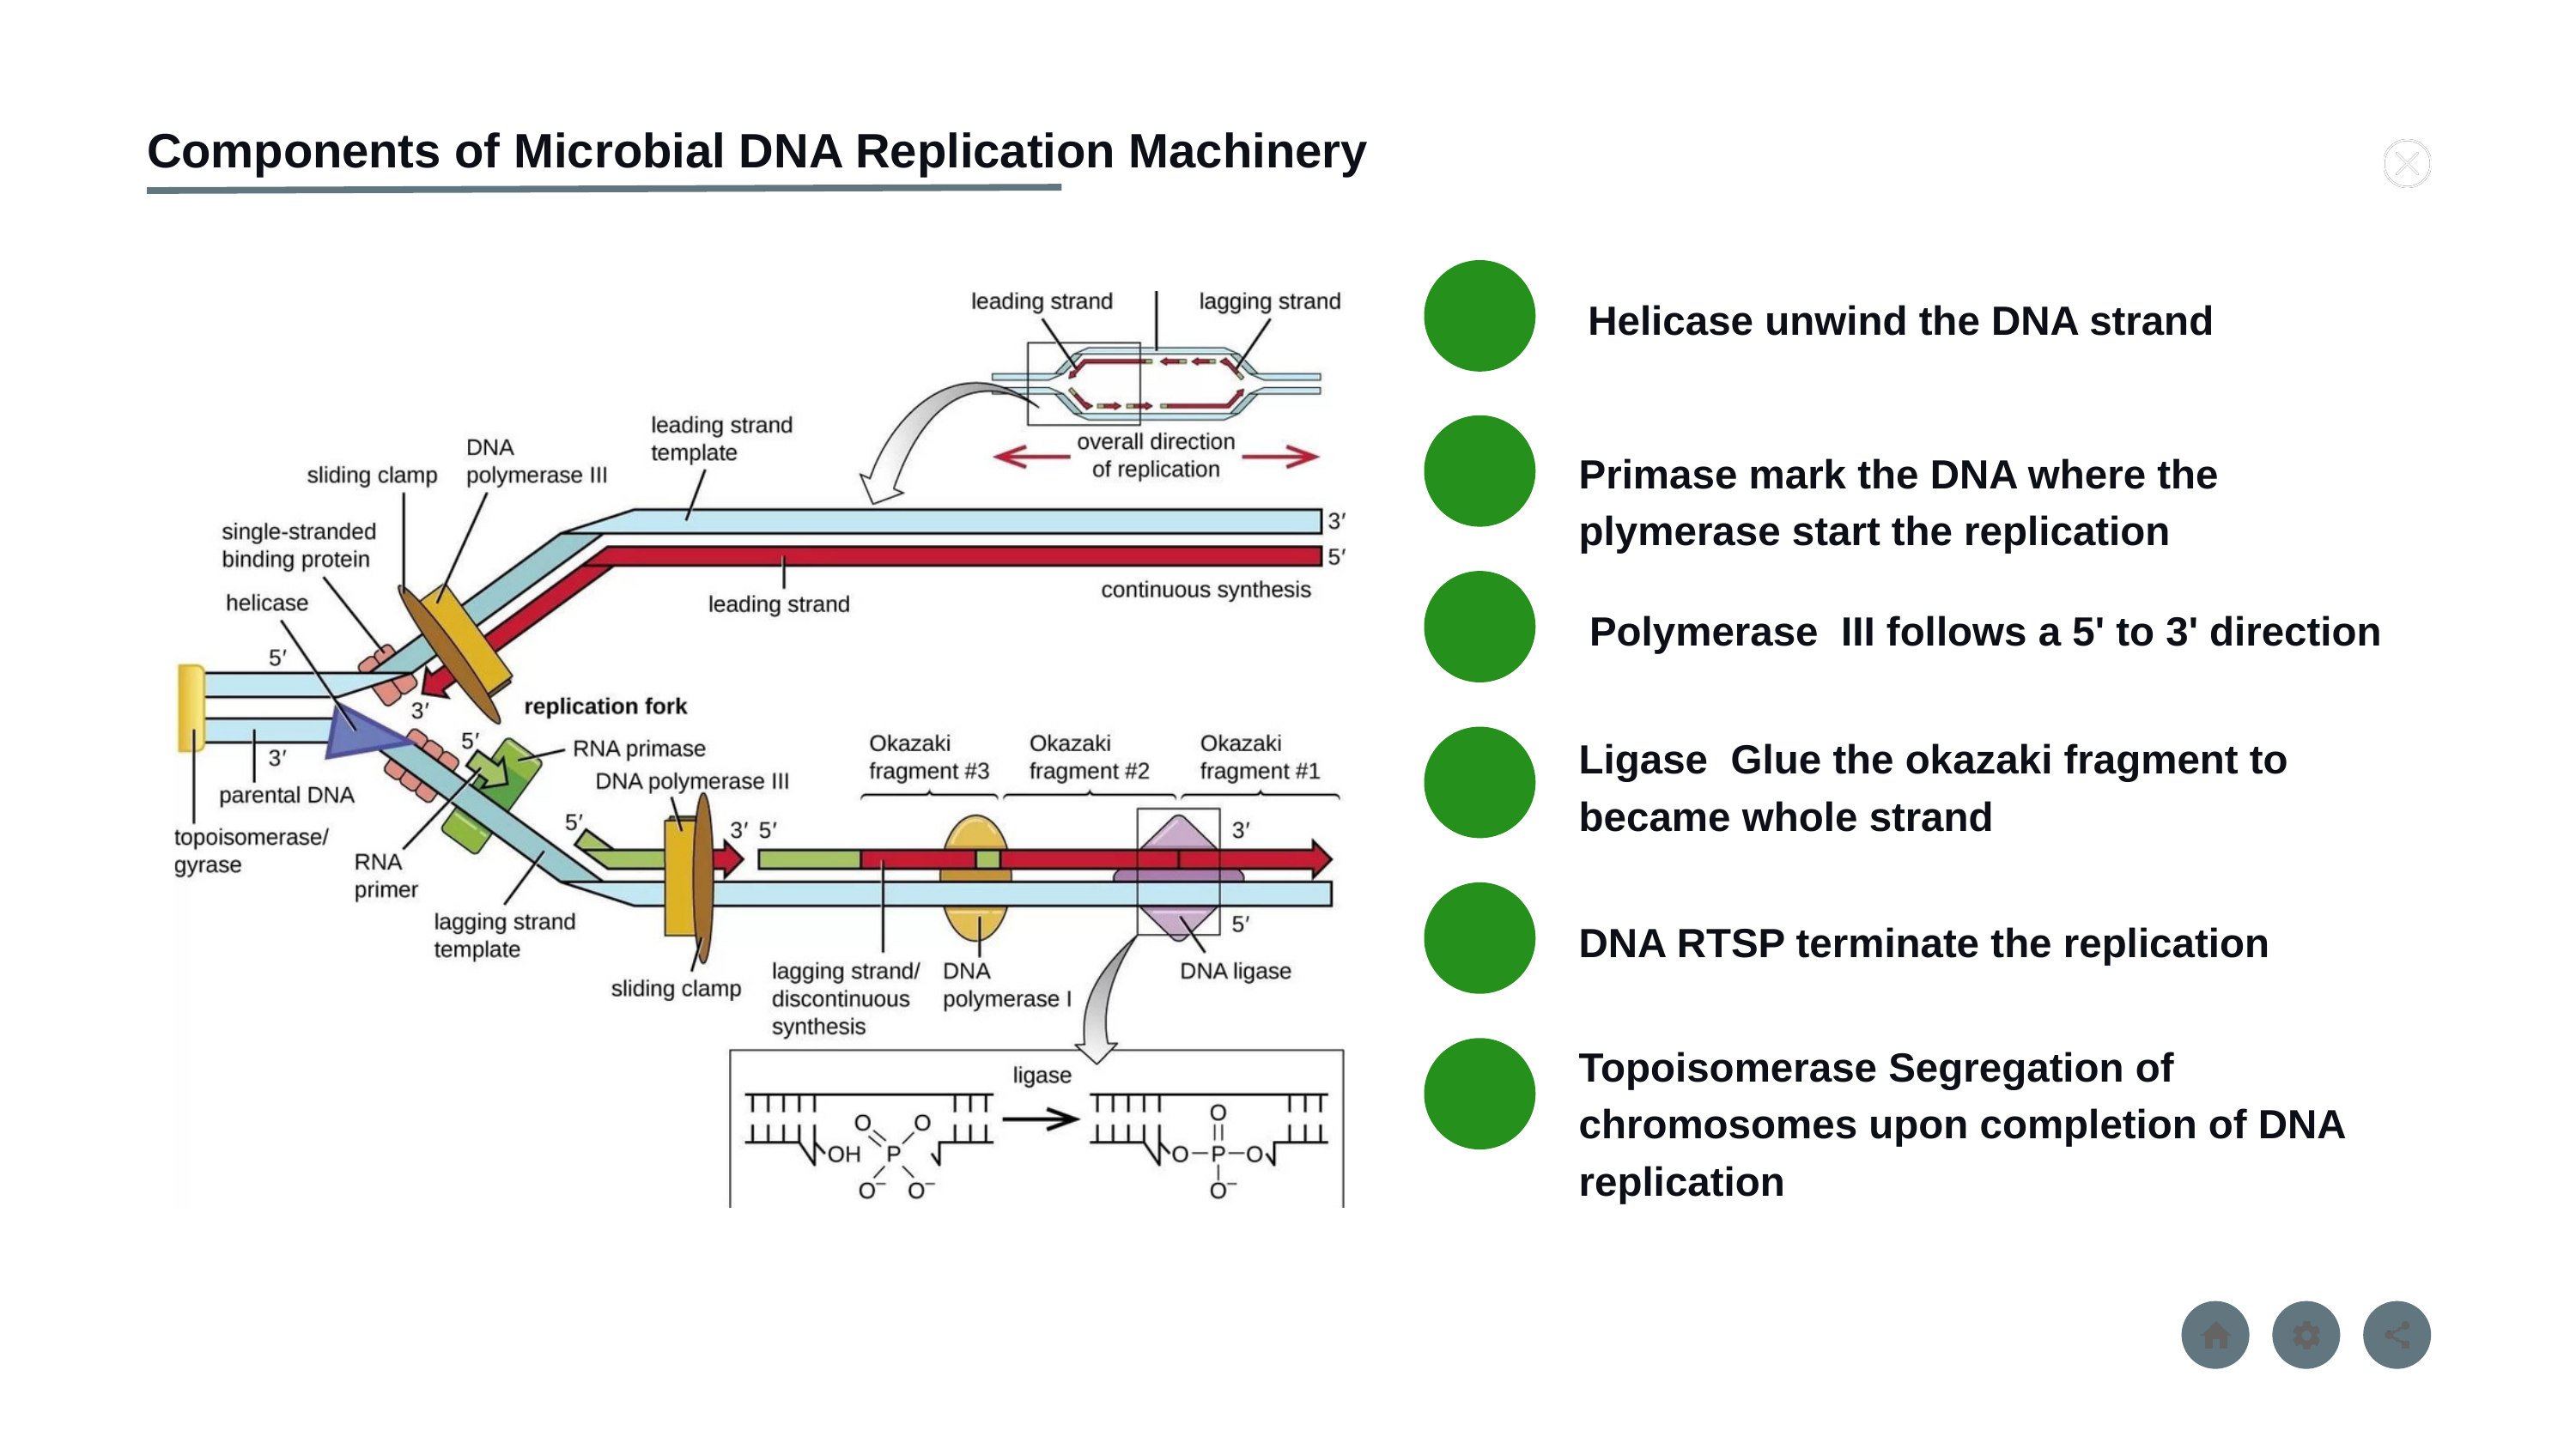

Components of Microbial DNA Replication Machinery

Helicase unwind the DNA strand

Primase mark the DNA where the plymerase start the replication

Polymerase  III follows a 5' to 3' direction
Ligase  Glue the okazaki fragment to became whole strand

DNA RTSP terminate the replication
Topoisomerase Segregation of chromosomes upon completion of DNA replication